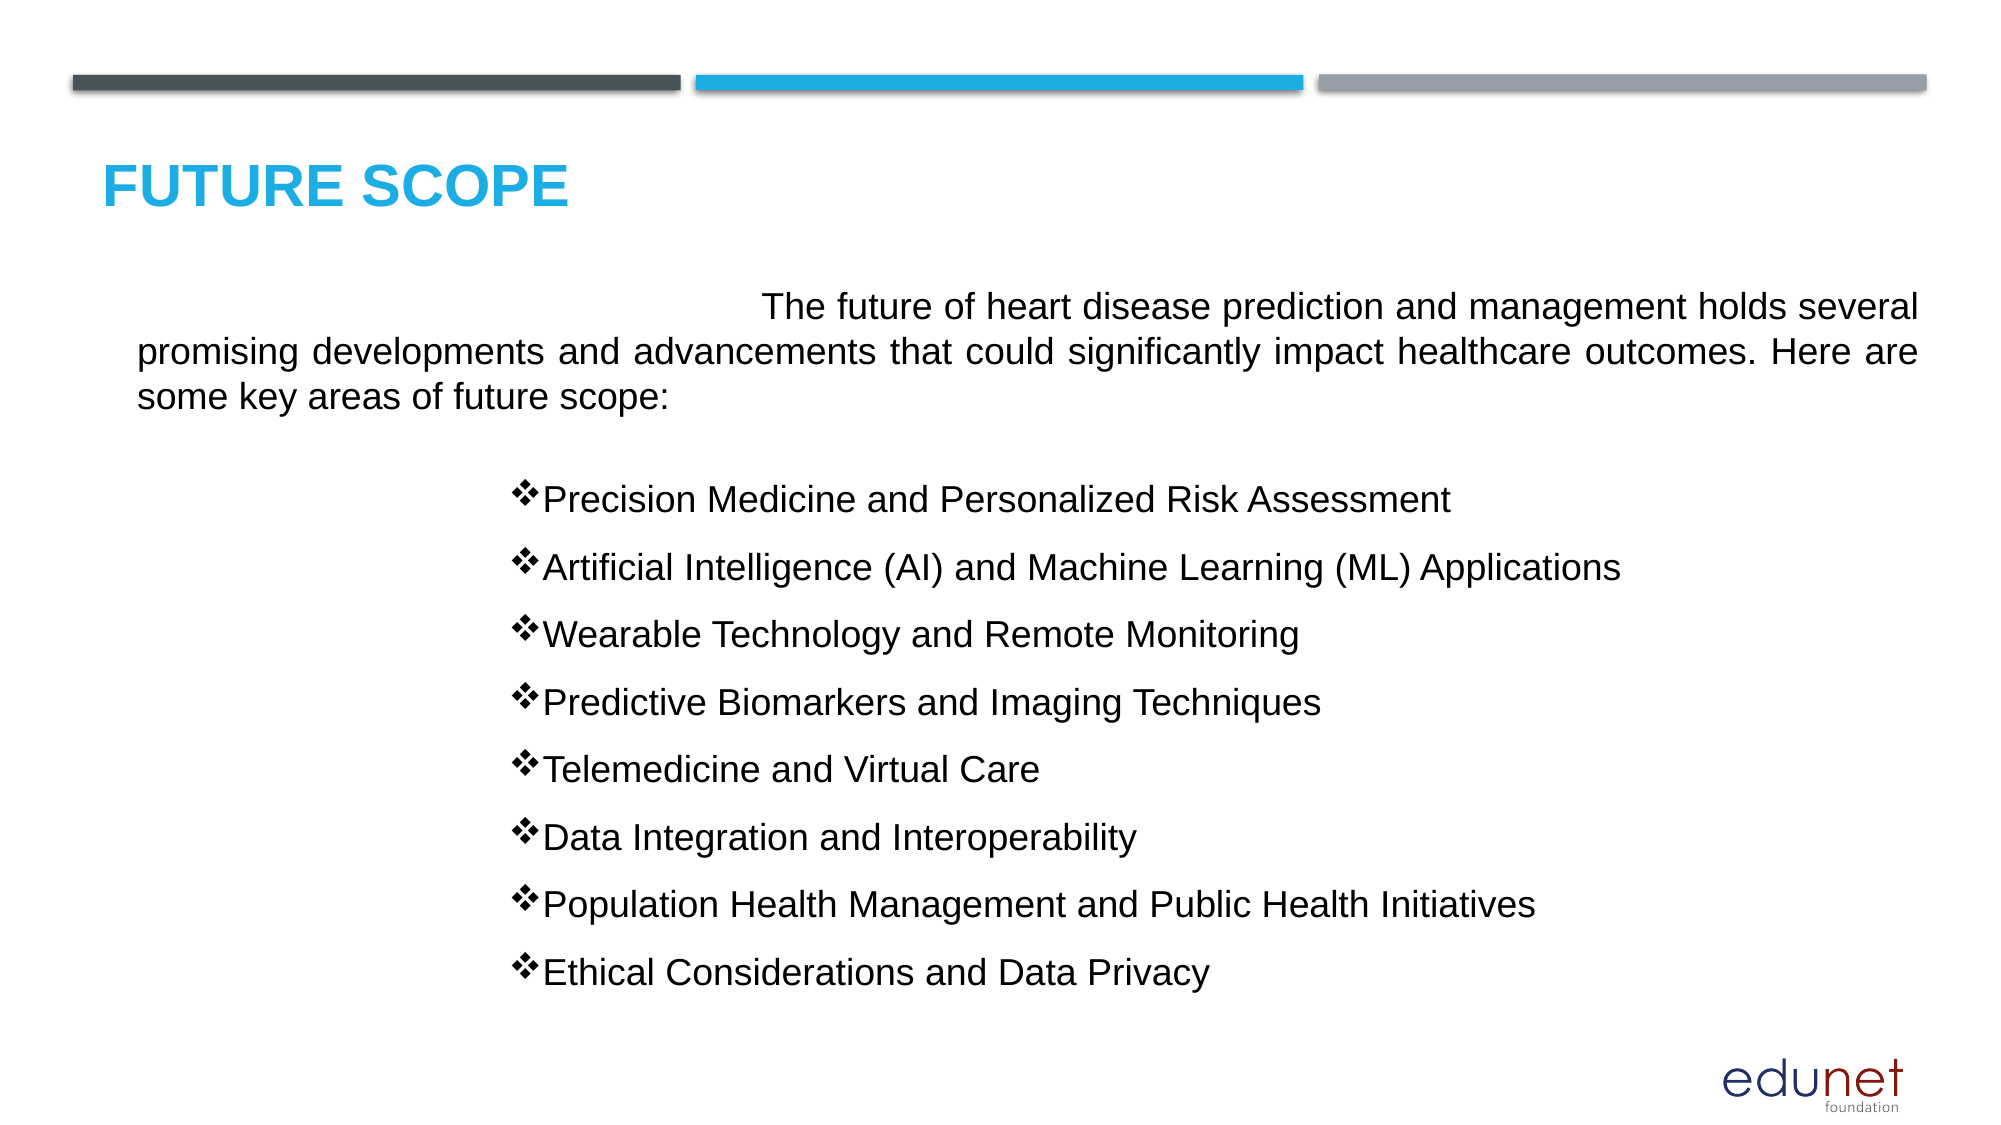

Future scope

                                                        The future of heart disease prediction and management holds several promising developments and advancements that could significantly impact healthcare outcomes. Here are some key areas of future scope:

Precision Medicine and Personalized Risk Assessment
Artificial Intelligence (AI) and Machine Learning (ML) Applications
Wearable Technology and Remote Monitoring
Predictive Biomarkers and Imaging Techniques
Telemedicine and Virtual Care
Data Integration and Interoperability
Population Health Management and Public Health Initiatives
Ethical Considerations and Data Privacy